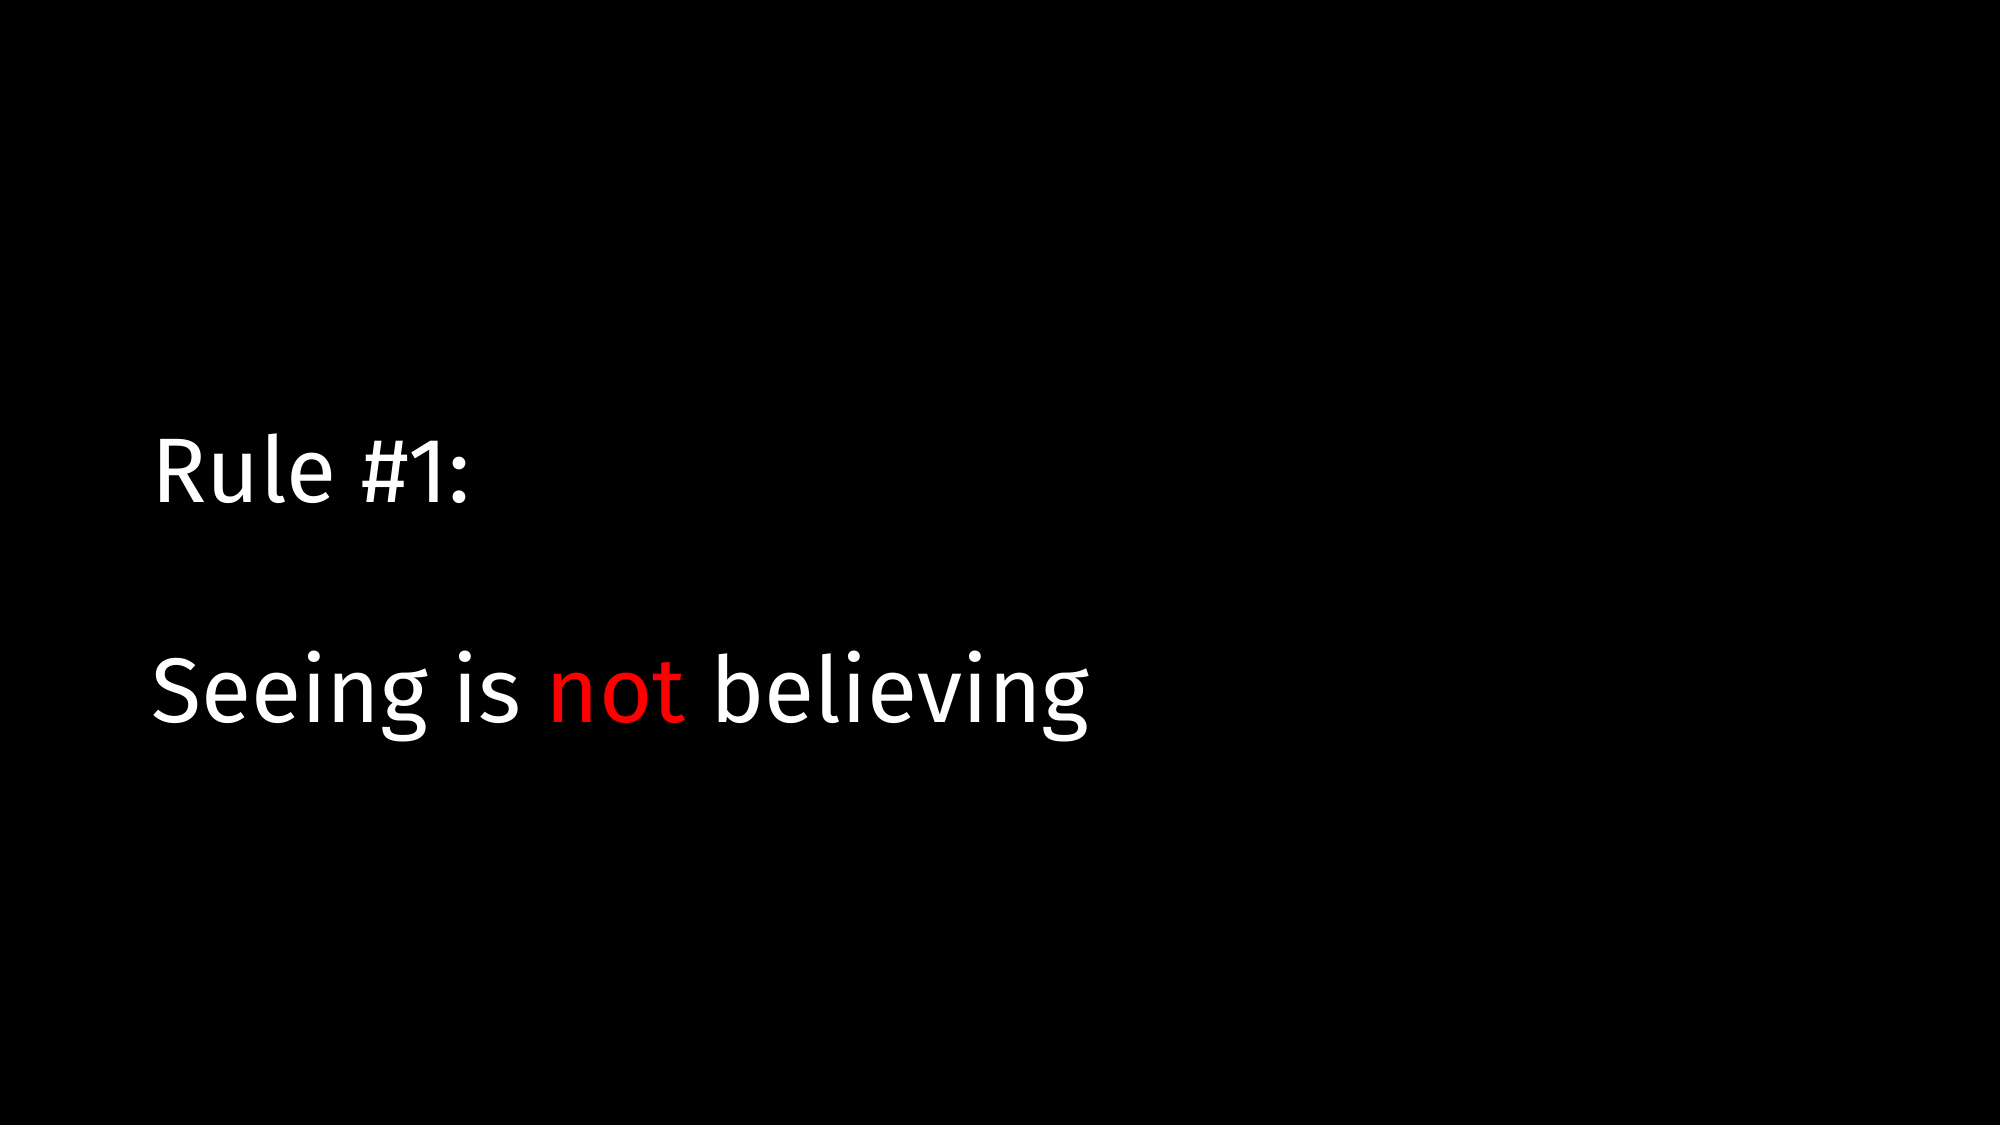

# Rule #1: Seeing is not believing